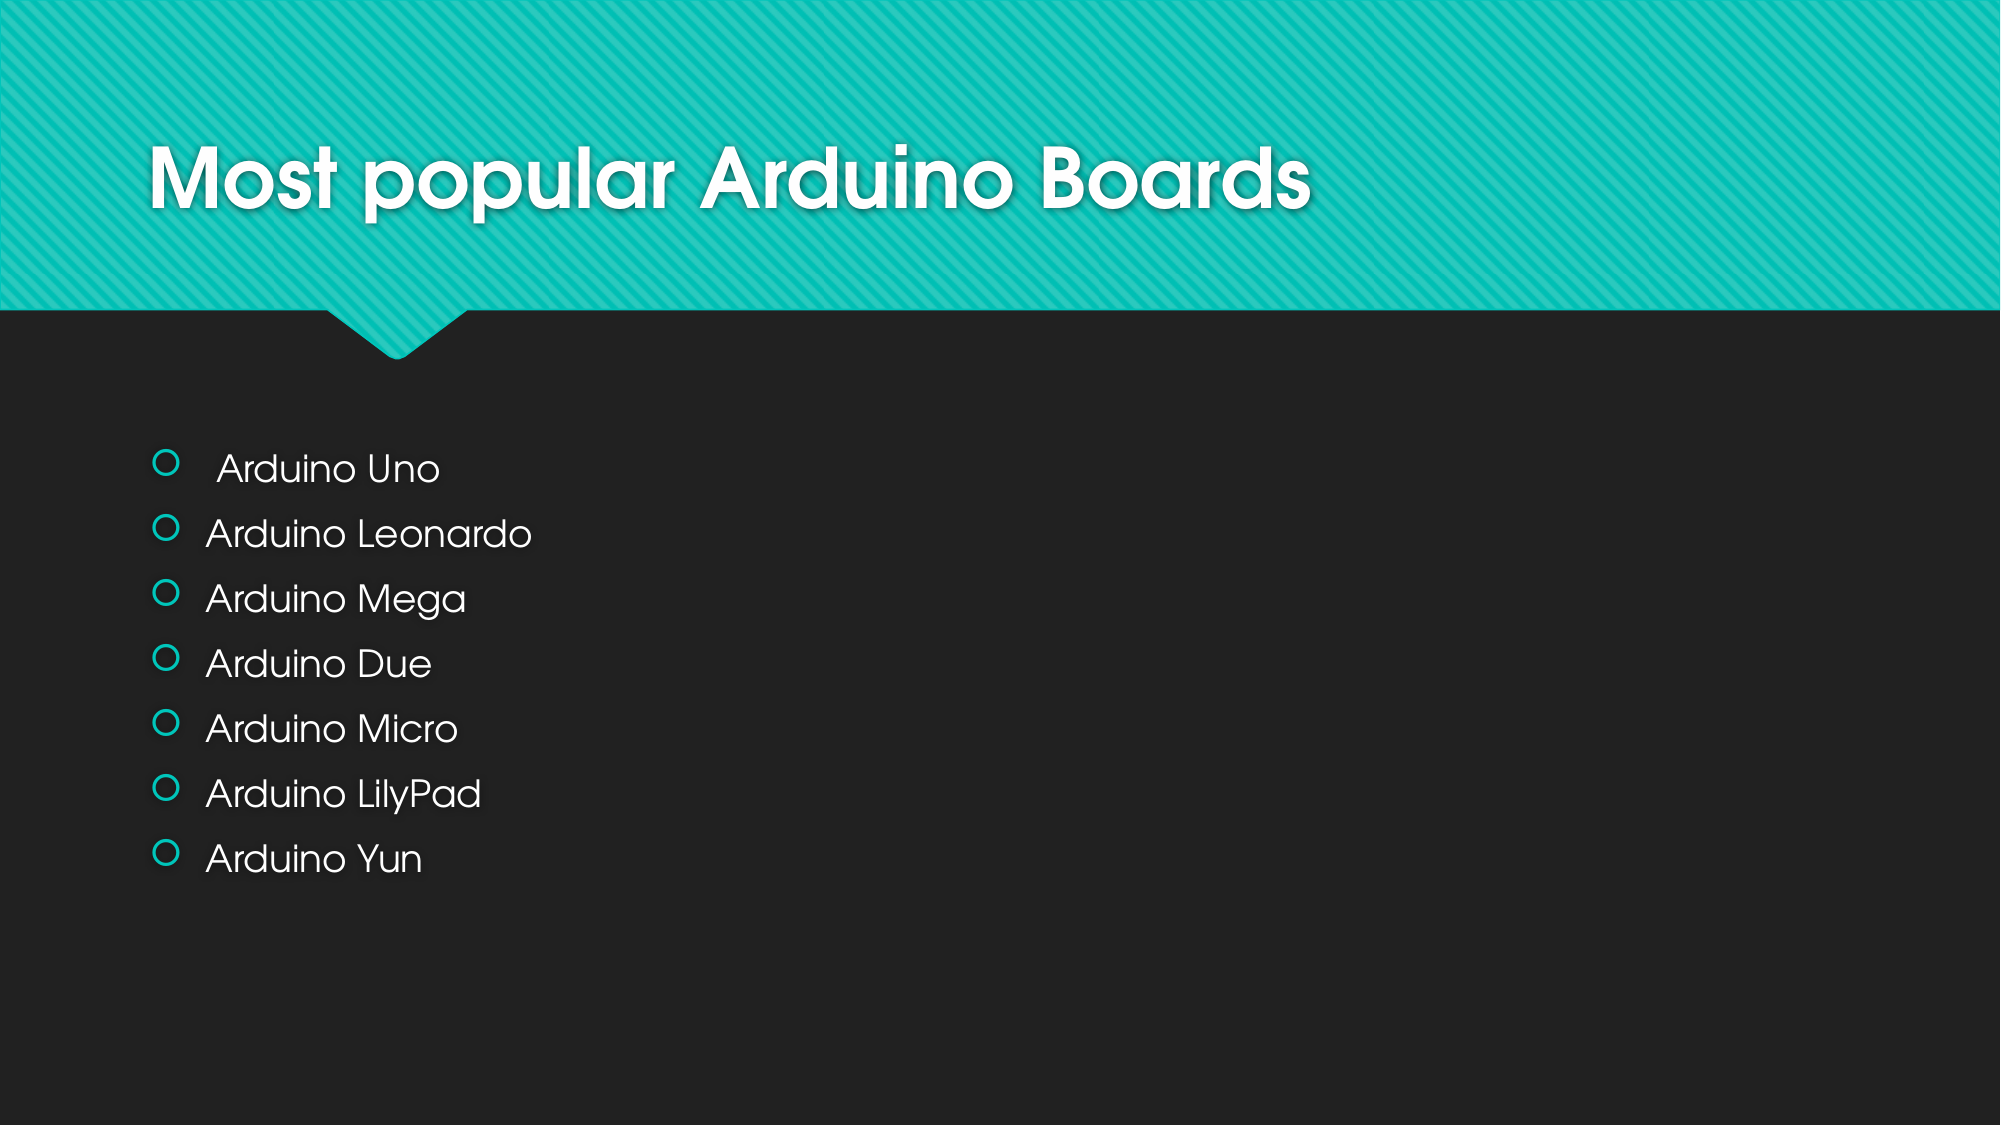

# Most popular Arduino Boards
 Arduino Uno
Arduino Leonardo
Arduino Mega
Arduino Due
Arduino Micro
Arduino LilyPad
Arduino Yun